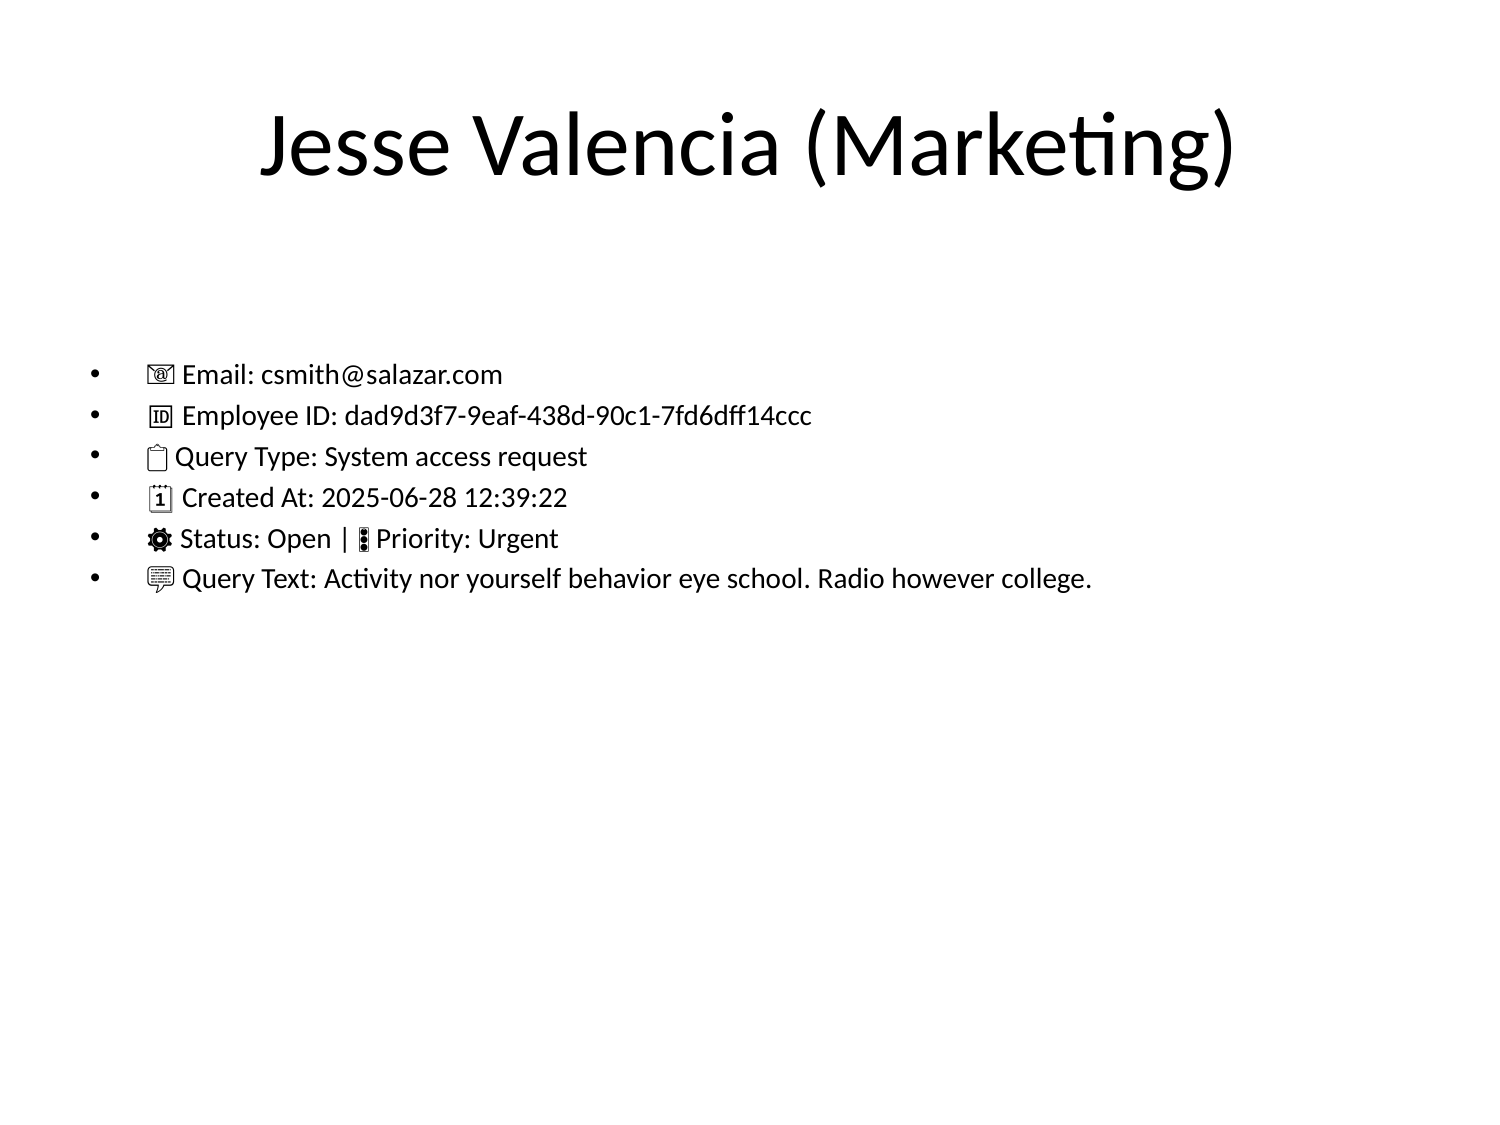

# Jesse Valencia (Marketing)

📧 Email: csmith@salazar.com
🆔 Employee ID: dad9d3f7-9eaf-438d-90c1-7fd6dff14ccc
📋 Query Type: System access request
🗓 Created At: 2025-06-28 12:39:22
⚙ Status: Open | 🚦 Priority: Urgent
💬 Query Text: Activity nor yourself behavior eye school. Radio however college.